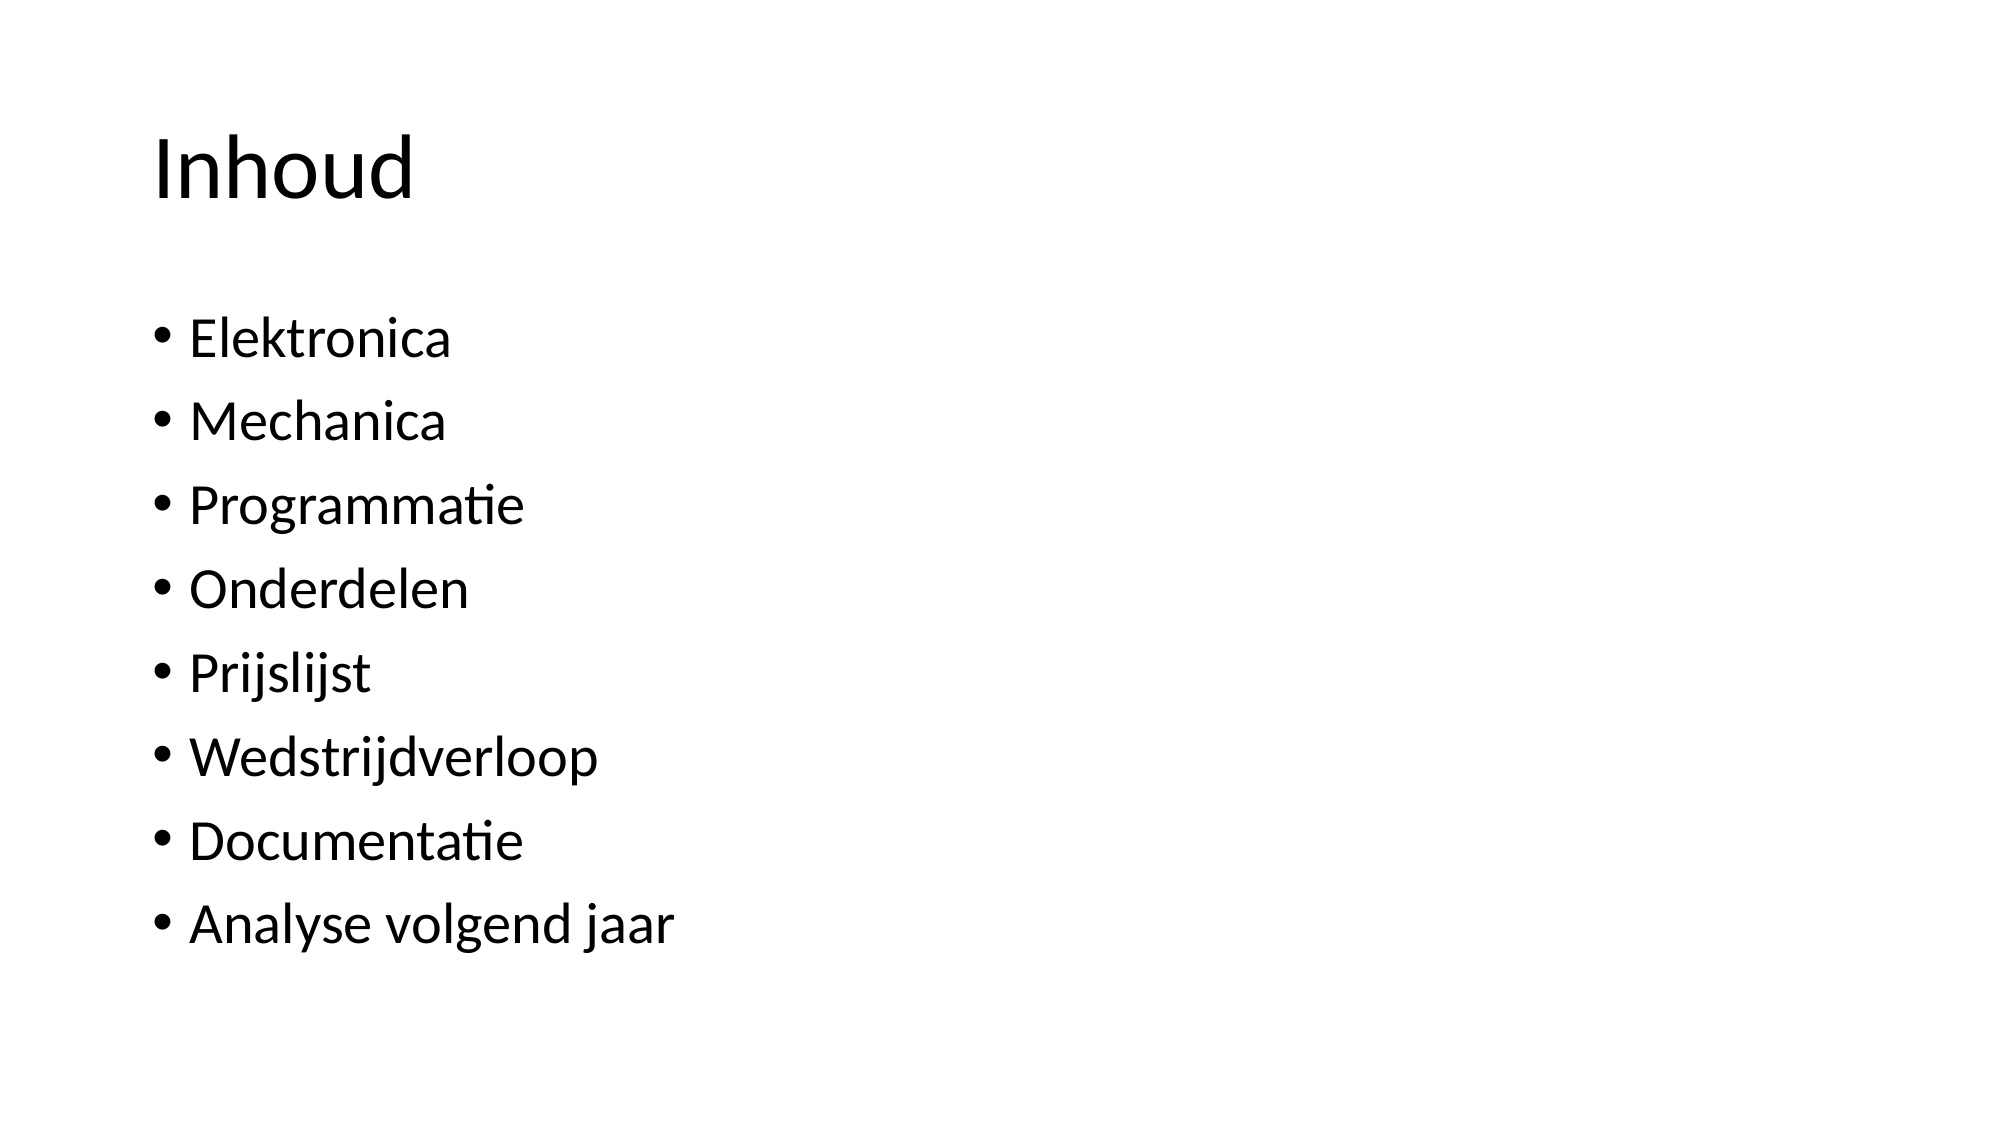

Inhoud
Elektronica
Mechanica
Programmatie
Onderdelen
Prijslijst
Wedstrijdverloop
Documentatie
Analyse volgend jaar